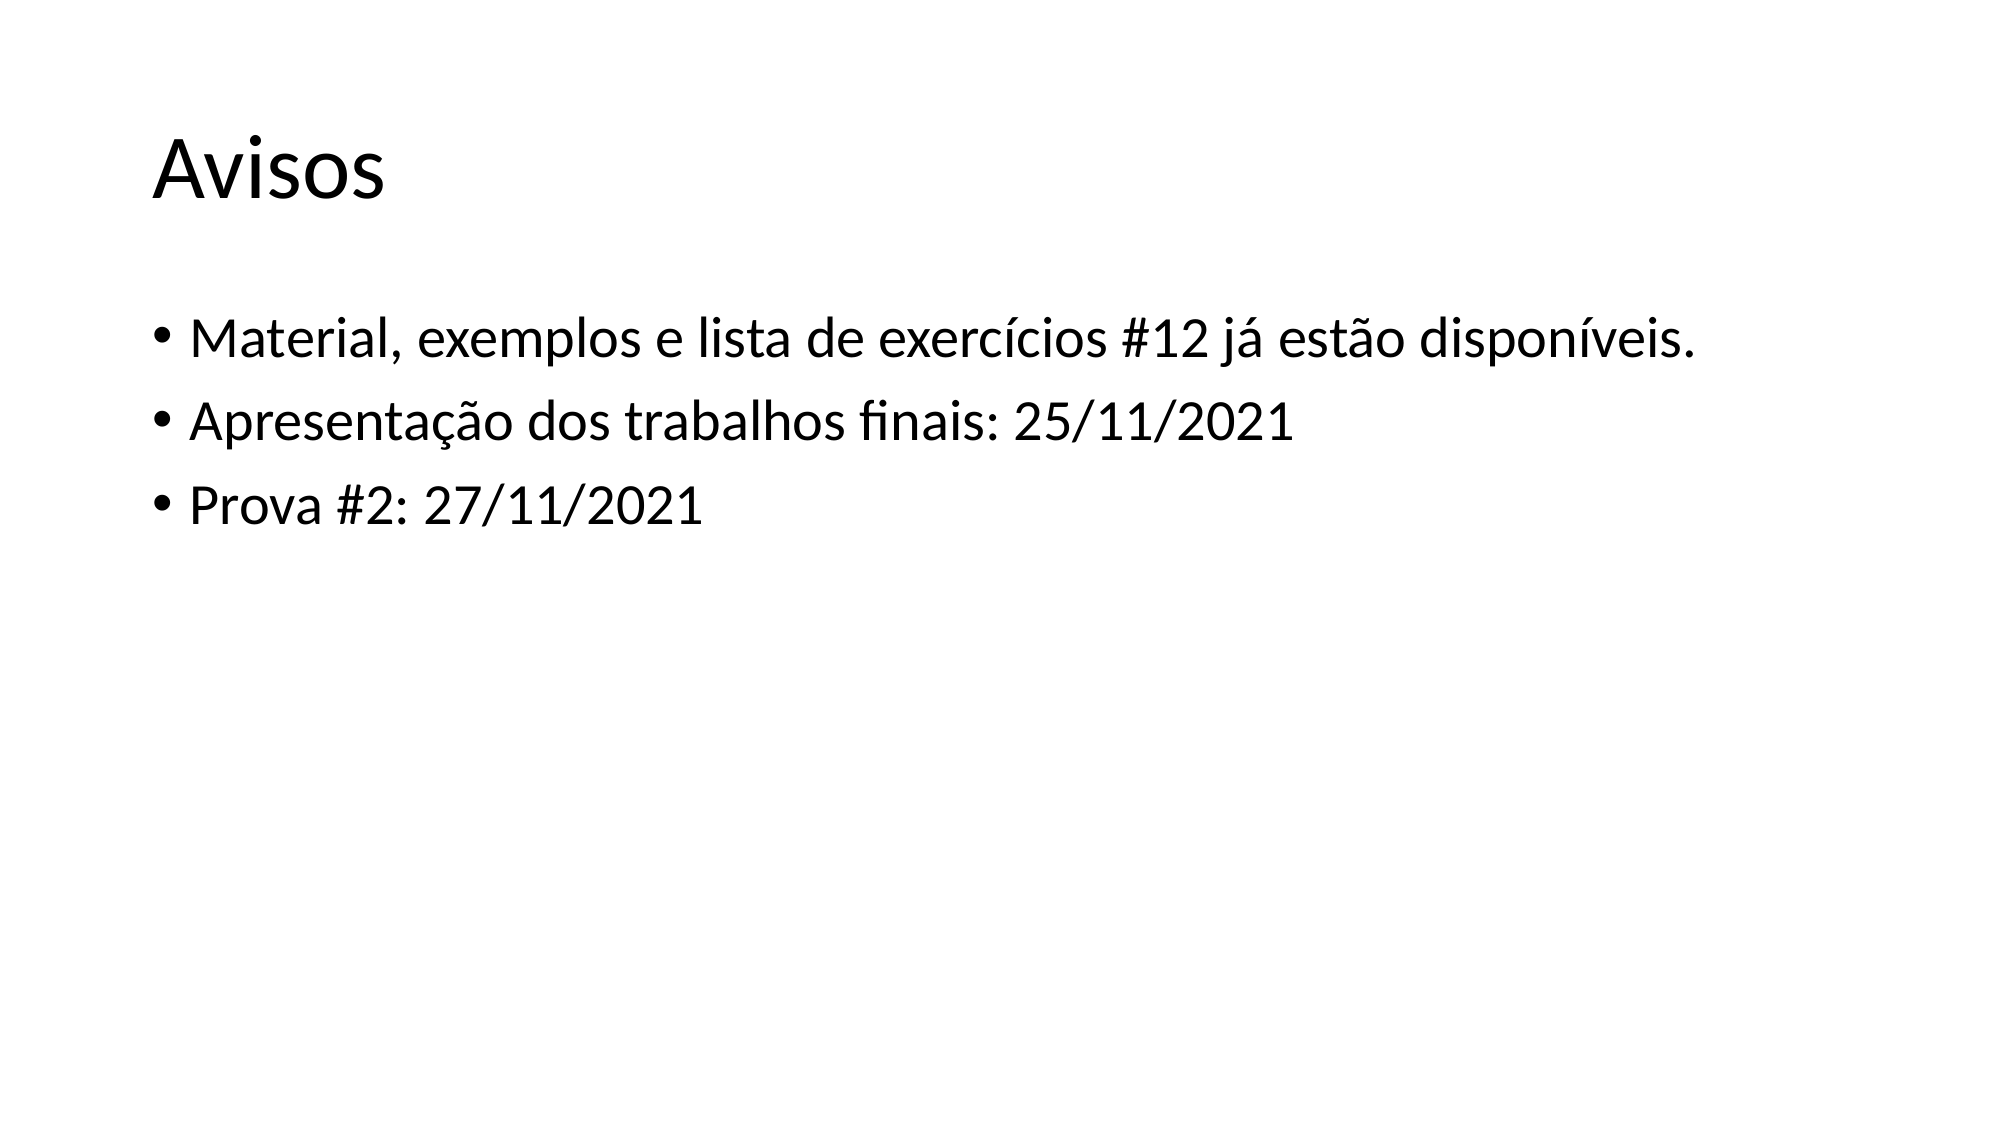

# Avisos
Material, exemplos e lista de exercícios #12 já estão disponíveis.
Apresentação dos trabalhos finais: 25/11/2021
Prova #2: 27/11/2021